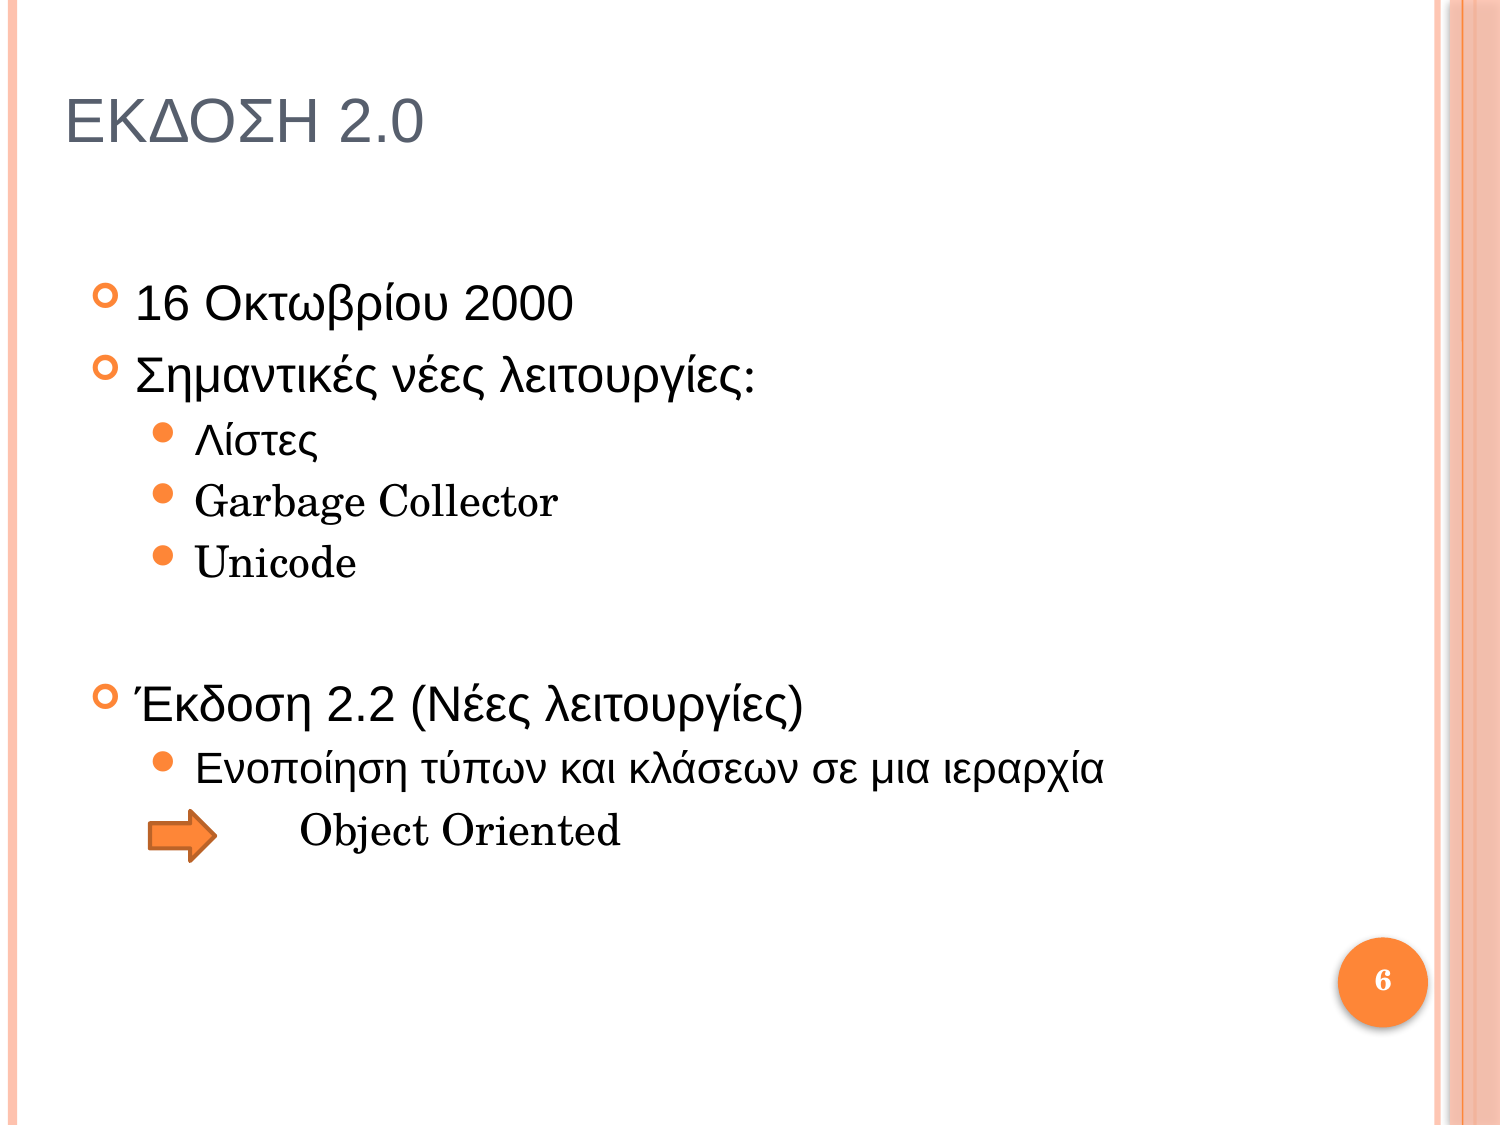

# ΕΚΔΟΣΗ 2.0
16 Οκτωβρίου 2000
Σημαντικές νέες λειτουργίες:
Λίστες
Garbage Collector
Unicode

Έκδοση 2.2 (Νέες λειτουργίες)
Ενοποίηση τύπων και κλάσεων σε μια ιεραρχία
	Object Oriented

6